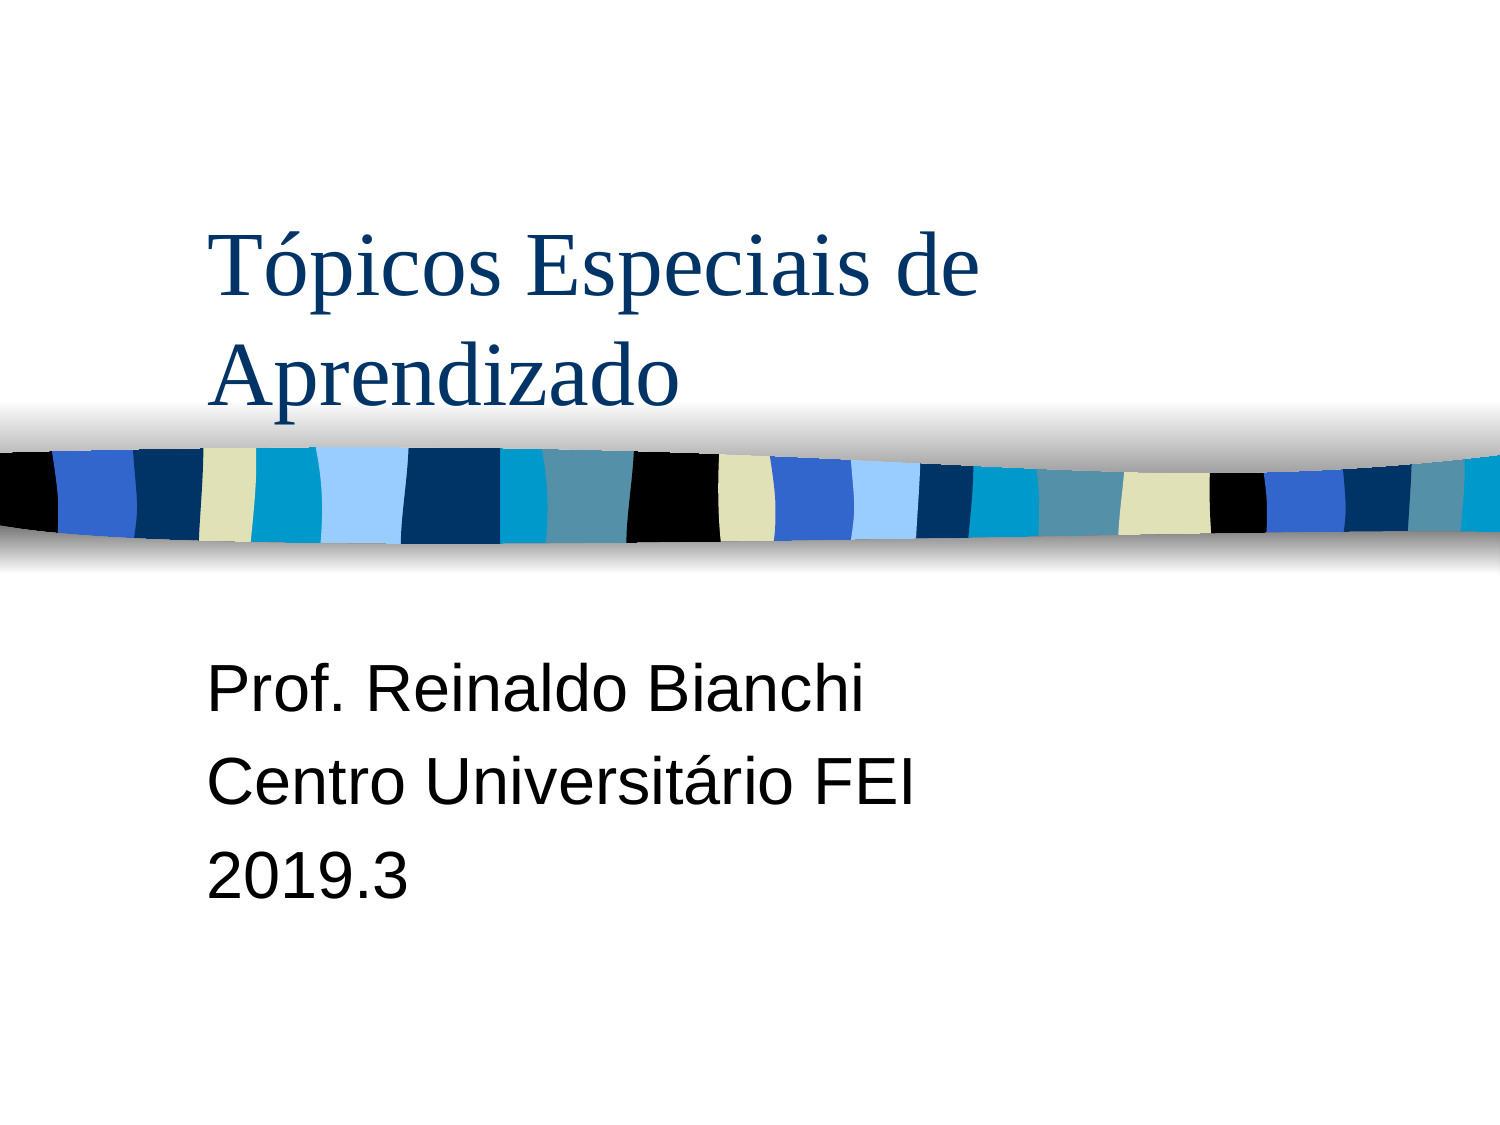

# Tópicos Especiais de Aprendizado
Prof. Reinaldo Bianchi
Centro Universitário FEI
2019.3